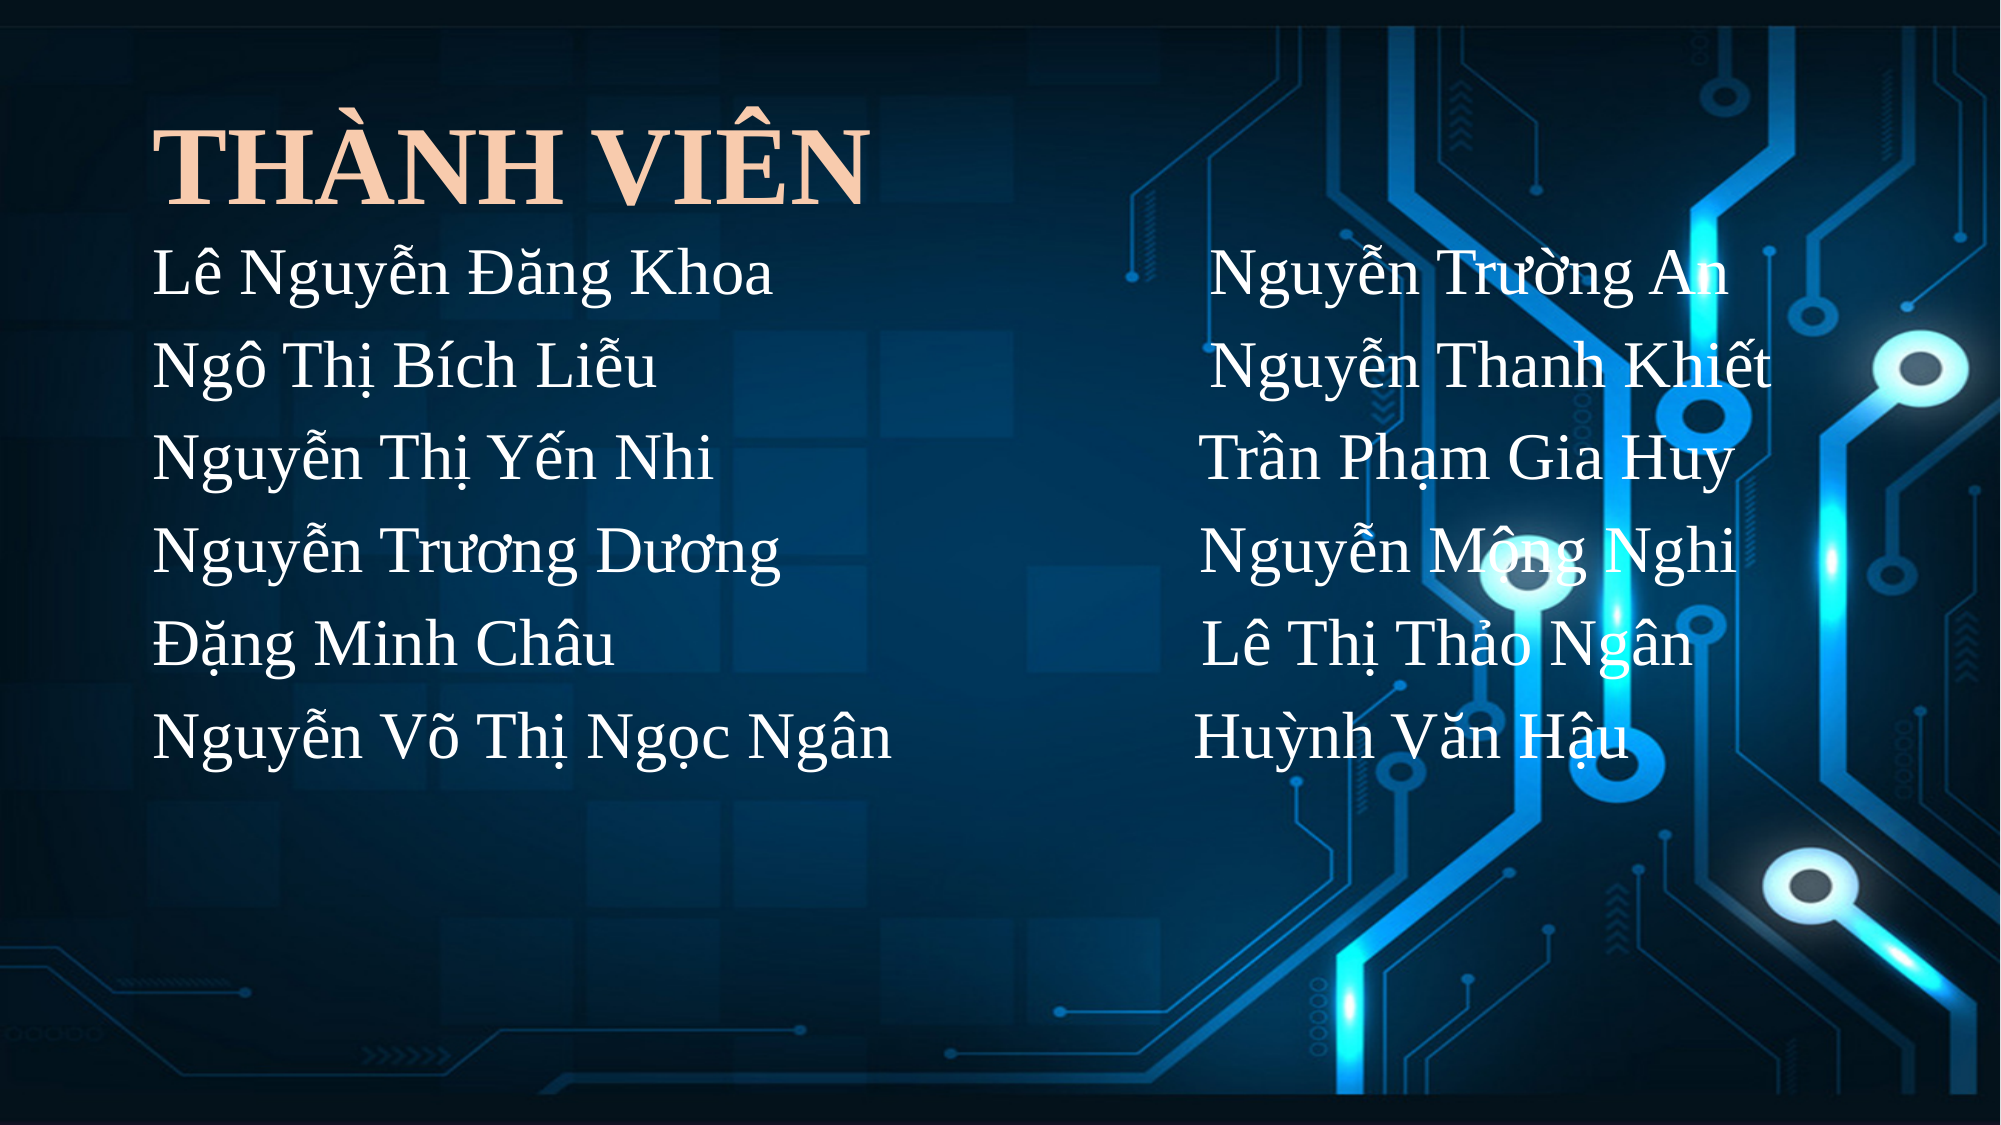

# THÀNH VIÊN
Lê Nguyễn Đăng Khoa                          Nguyễn Trường An
Ngô Thị Bích Liễu                                 Nguyễn Thanh Khiết
Nguyễn Thị Yến Nhi                             Trần Phạm Gia Huy
Nguyễn Trương Dương                         Nguyễn Mộng Nghi
Đặng Minh Châu                                   Lê Thị Thảo Ngân
Nguyễn Võ Thị Ngọc Ngân                  Huỳnh Văn Hậu